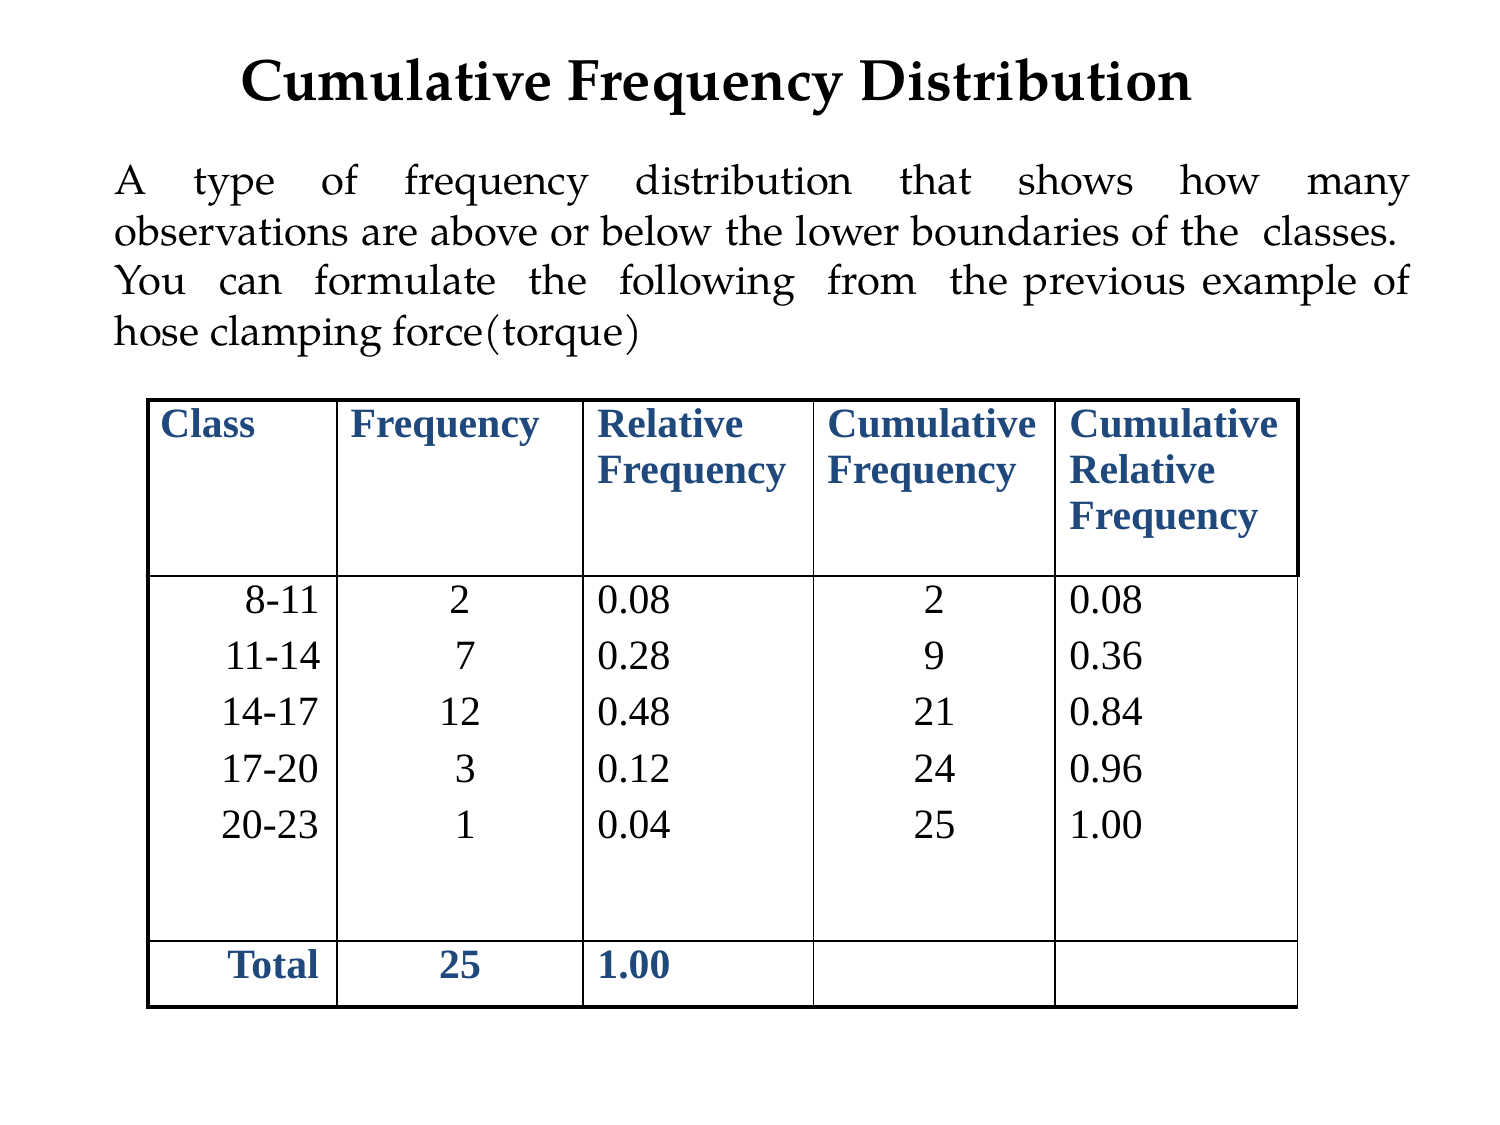

Cumulative Frequency Distribution
A  type  of  frequency  distribution  that  shows  how  many observations are above or below the lower boundaries of the  classes.  You  can  formulate  the  following  from  the previous example of hose clamping force(torque)
| Class | Frequency | Relative Frequency | Cumulative Frequency | Cumulative Relative Frequency |
| --- | --- | --- | --- | --- |
| 8-11 11-14 14-17 17-20 20-23 | 2 7 12 3 1 | 0.08 0.28 0.48 0.12 0.04 | 2 9 21 24 25 | 0.08 0.36 0.84 0.96 1.00 |
| Total | 25 | 1.00 |  |  |